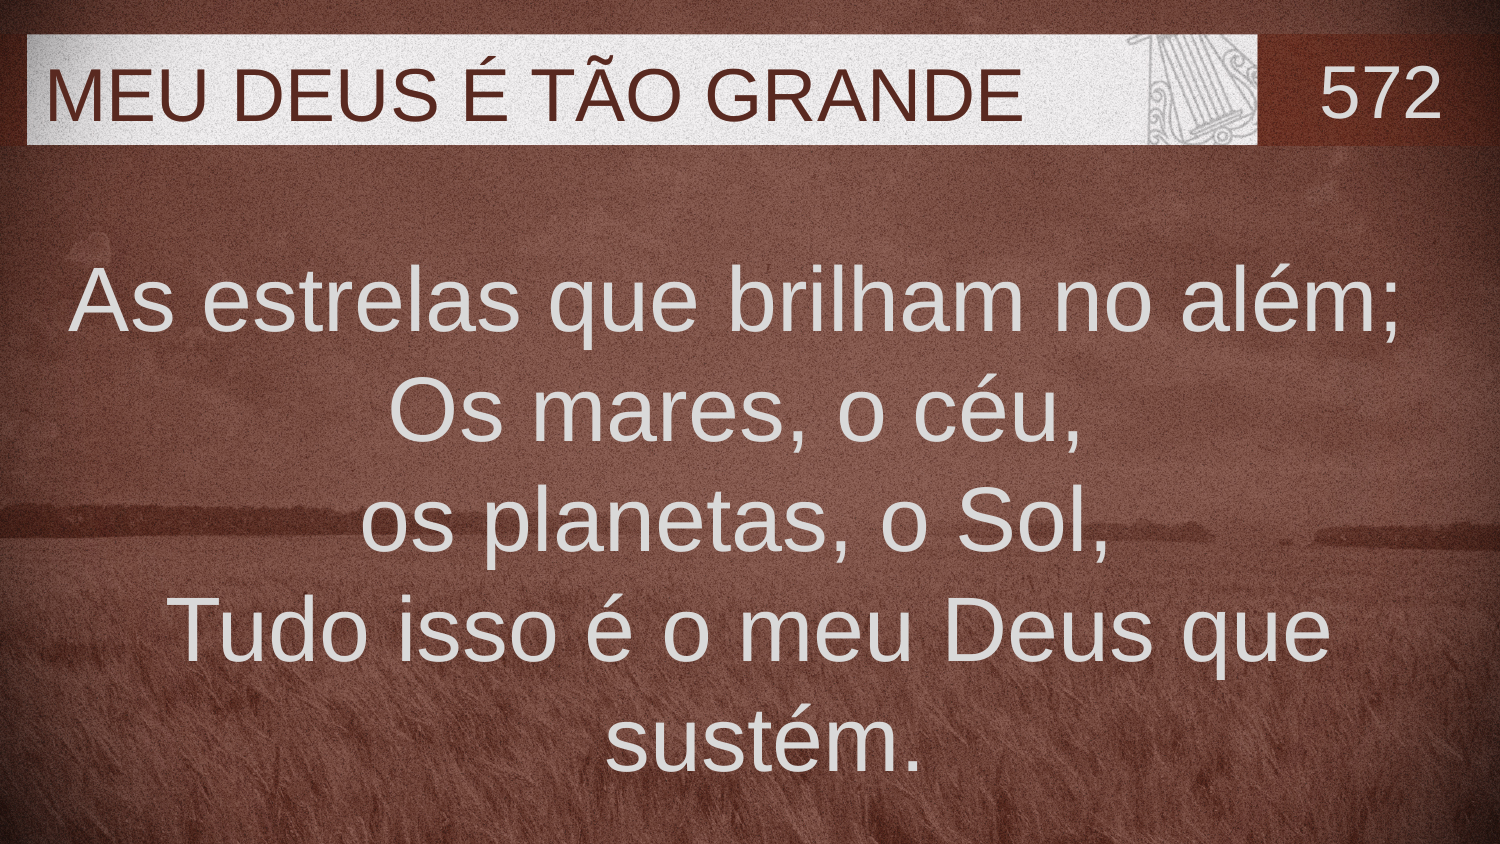

# MEU DEUS É TÃO GRANDE
572
As estrelas que brilham no além;
Os mares, o céu,
os planetas, o Sol,
Tudo isso é o meu Deus que sustém.